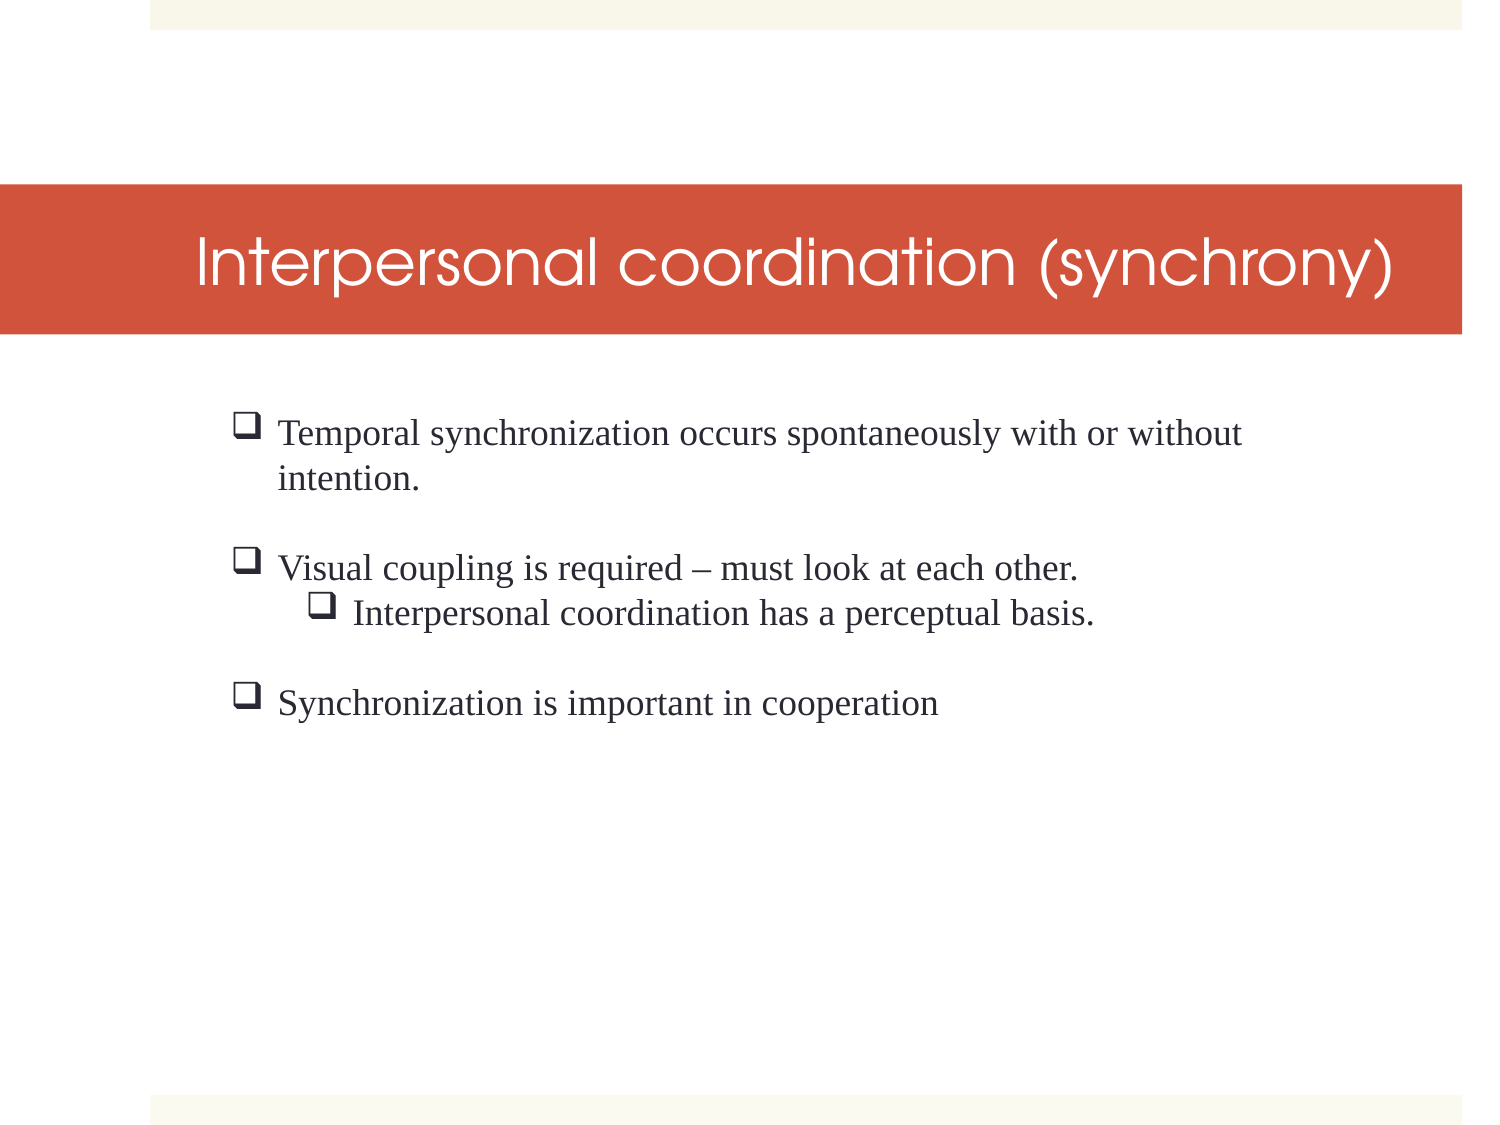

# Interpersonal coordination (synchrony)
Temporal synchronization occurs spontaneously with or without intention.

Visual coupling is required – must look at each other.
Interpersonal coordination has a perceptual basis.

Synchronization is important in cooperation